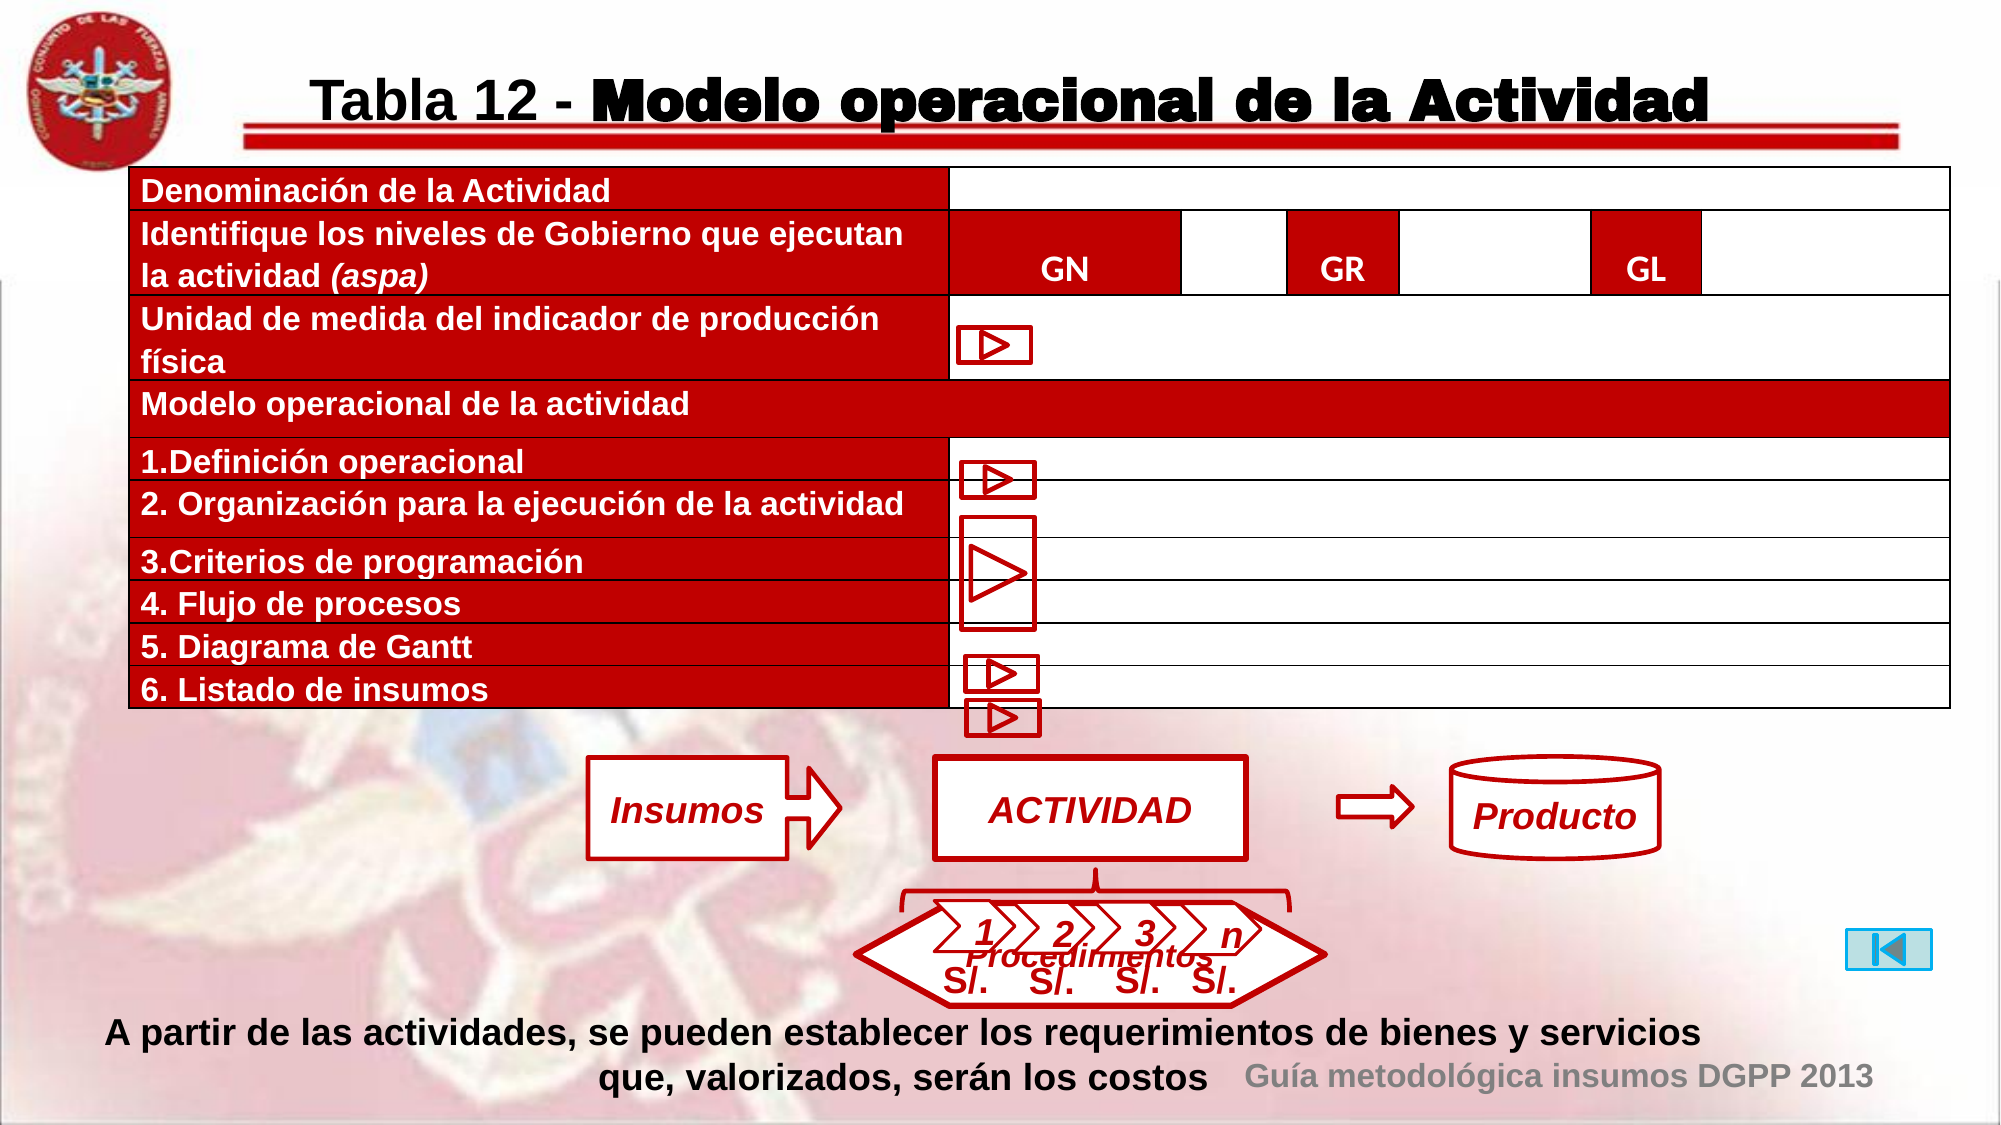

# Tabla 12 - Modelo operacional de la Actividad
| Denominación de la Actividad |  |  |  |  |  |  |
| --- | --- | --- | --- | --- | --- | --- |
| Identifique los niveles de Gobierno que ejecutan la actividad (aspa) | GN |  | GR |  | GL |  |
| Unidad de medida del indicador de producción física |  |  |  |  |  |  |
| Modelo operacional de la actividad |  |  |  |  |  |  |
| Definición operacional | y servicios) |  |  |  |  |  |
| 2. Organización para la ejecución de la actividad |  |  |  |  |  |  |
| Criterios de programación | . |  |  |  |  |  |
| 4. Flujo de procesos | de las metas de las Actividades. |  |  |  |  |  |
| 5. Diagrama de Gantt |  |  |  |  |  |  |
| 6. Listado de insumos |  |  |  |  |  |  |

Producto
ACTIVIDAD
Insumos

1
3
2
Procedimientos
n

S/.
S/.
S/.
S/.
A partir de las actividades, se pueden establecer los requerimientos de bienes y servicios que, valorizados, serán los costos
Guía metodológica insumos DGPP 2013